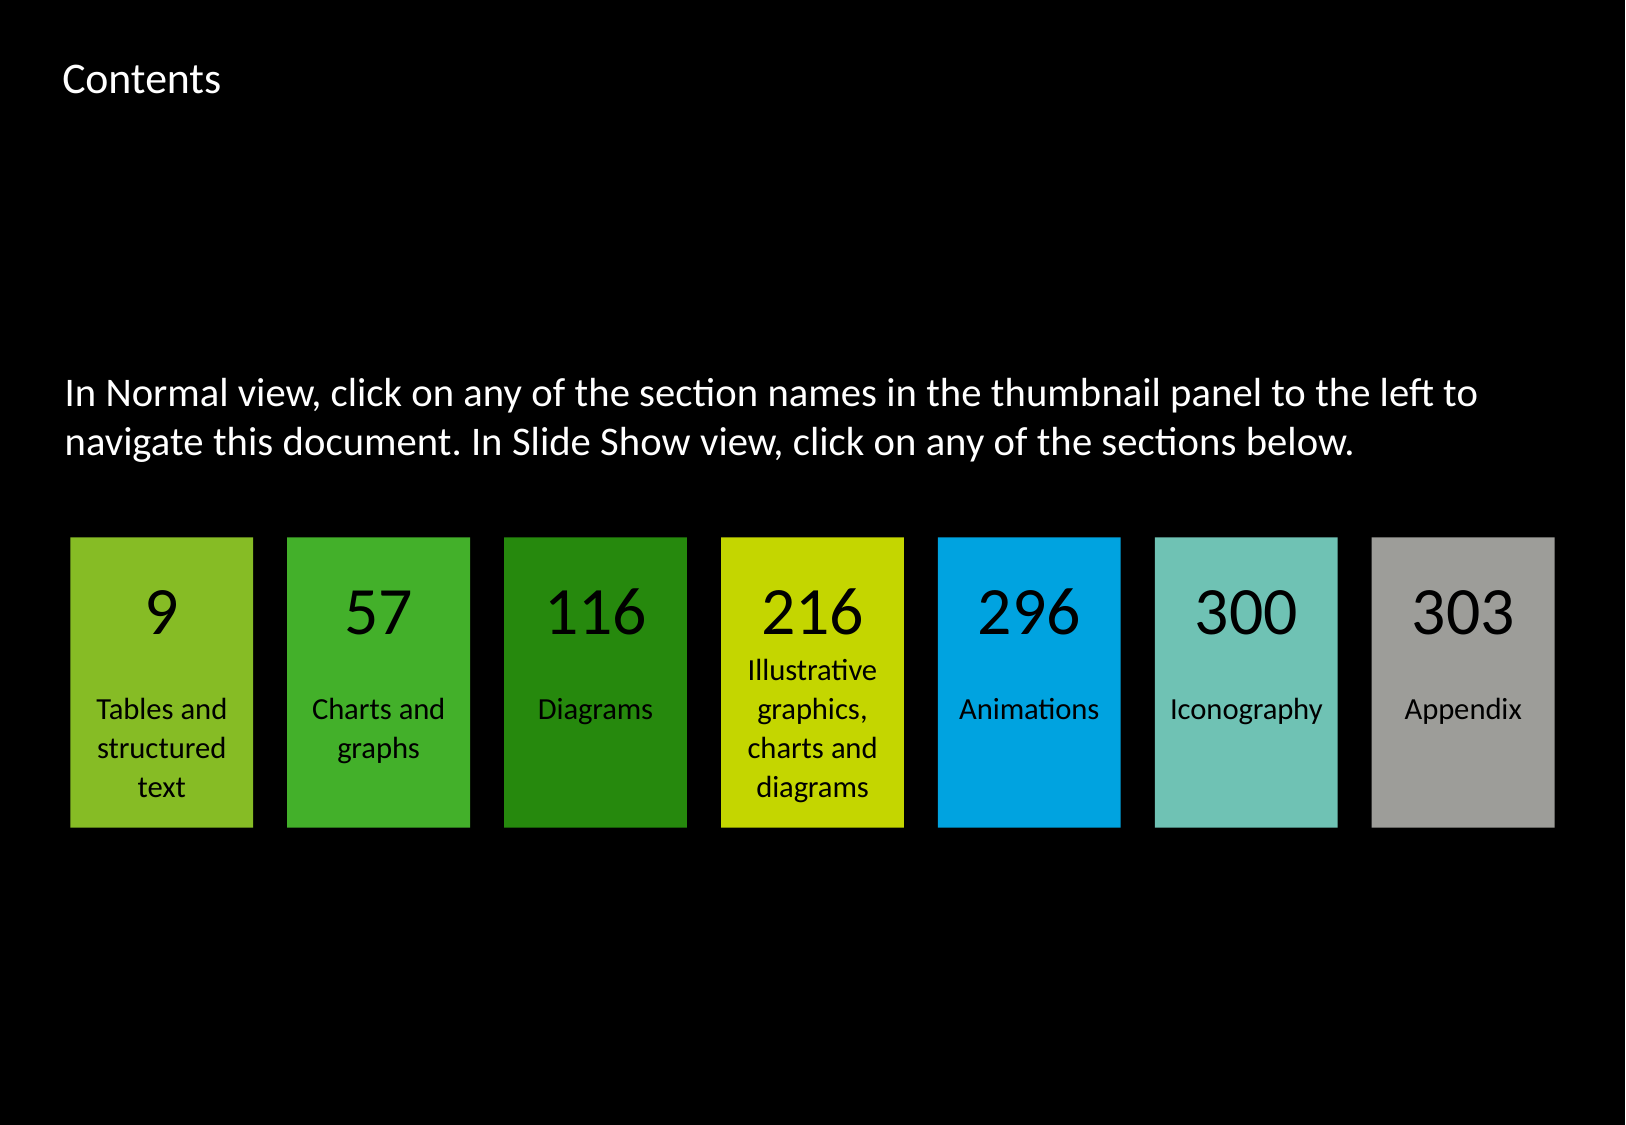

# Contents
In Normal view, click on any of the section names in the thumbnail panel to the left to navigate this document. In Slide Show view, click on any of the sections below.
9

Tables and structured text
57

Charts and graphs

116

Diagrams

216
Illustrative graphics, charts and diagrams
296

Animations

300

Iconography

303

Appendix